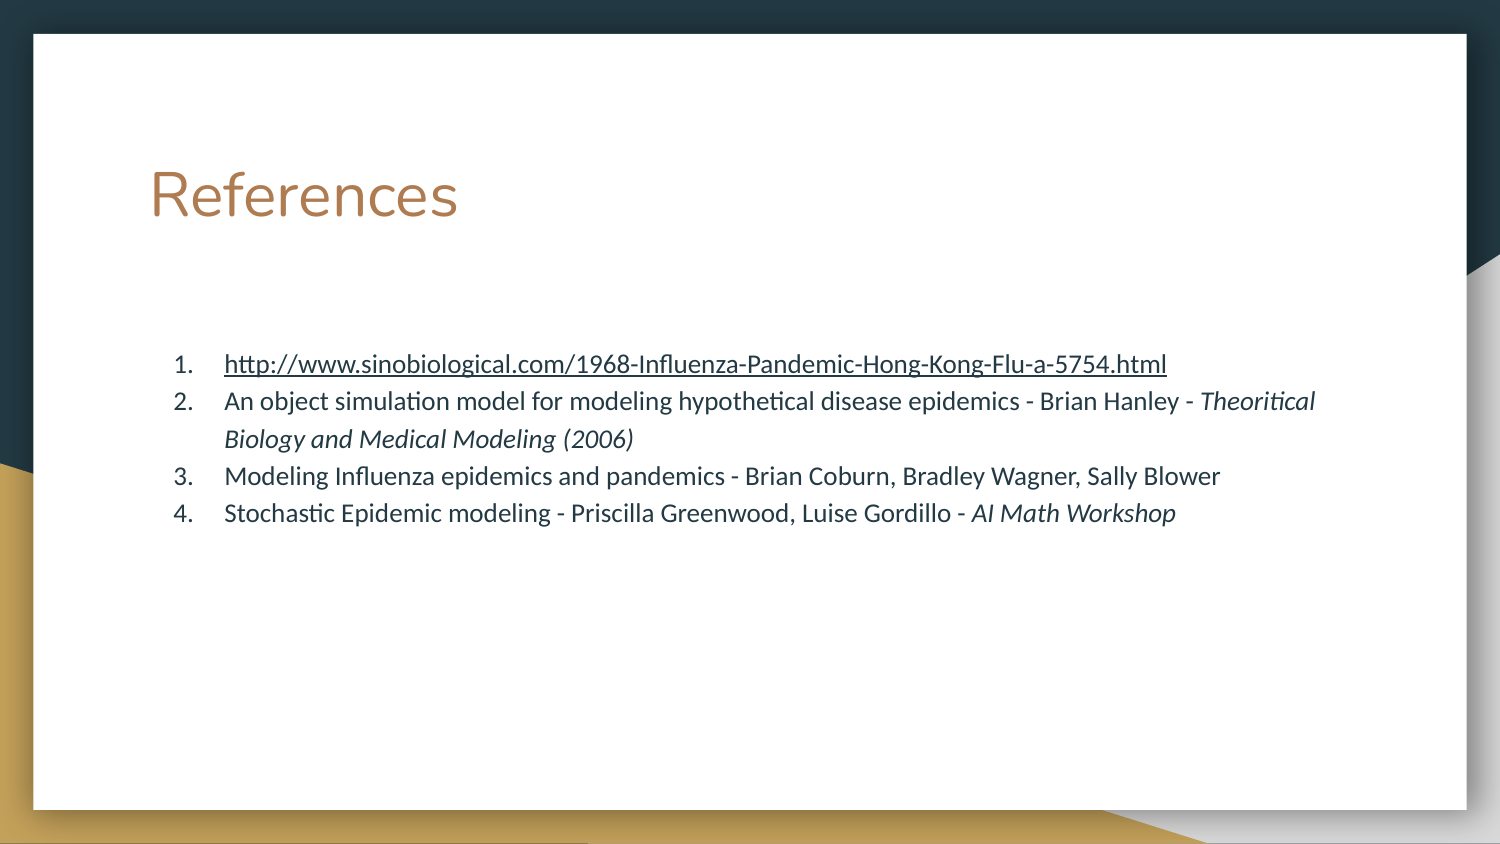

# References
http://www.sinobiological.com/1968-Influenza-Pandemic-Hong-Kong-Flu-a-5754.html
An object simulation model for modeling hypothetical disease epidemics - Brian Hanley - Theoritical Biology and Medical Modeling (2006)
Modeling Influenza epidemics and pandemics - Brian Coburn, Bradley Wagner, Sally Blower
Stochastic Epidemic modeling - Priscilla Greenwood, Luise Gordillo - AI Math Workshop